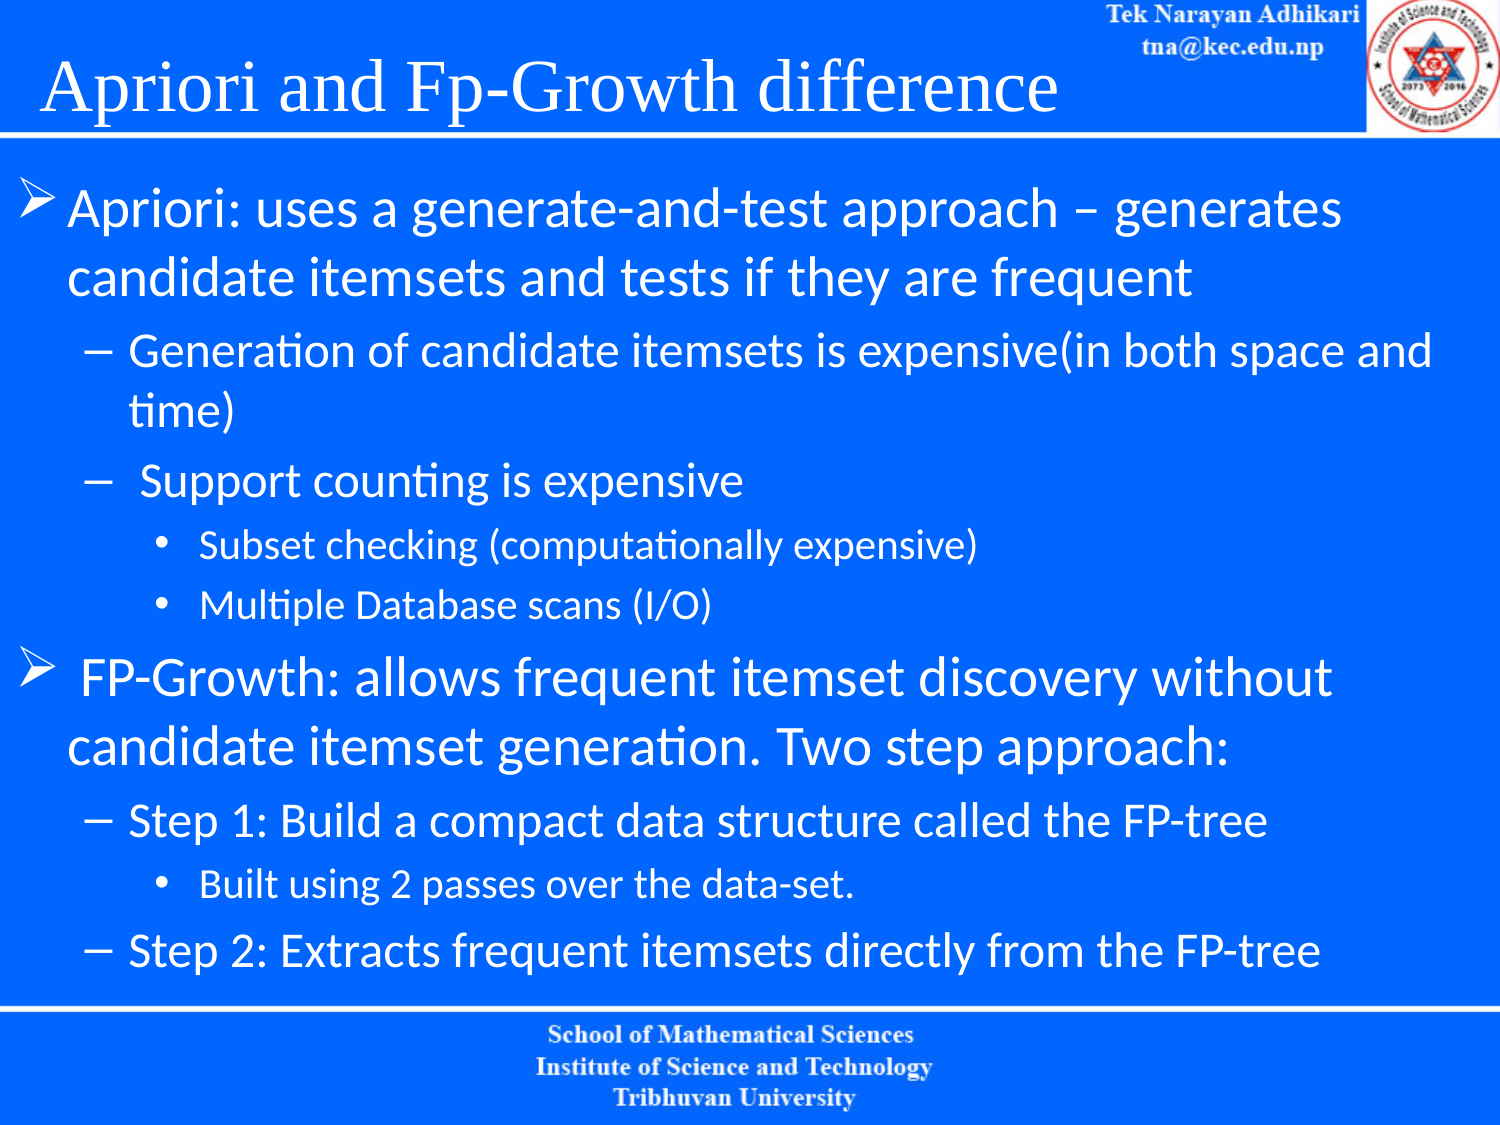

# Apriori and Fp-Growth difference
Apriori: uses a generate-and-test approach – generates candidate itemsets and tests if they are frequent
Generation of candidate itemsets is expensive(in both space and time)
 Support counting is expensive
 Subset checking (computationally expensive)
 Multiple Database scans (I/O)
 FP-Growth: allows frequent itemset discovery without candidate itemset generation. Two step approach:
Step 1: Build a compact data structure called the FP-tree
 Built using 2 passes over the data-set.
Step 2: Extracts frequent itemsets directly from the FP-tree